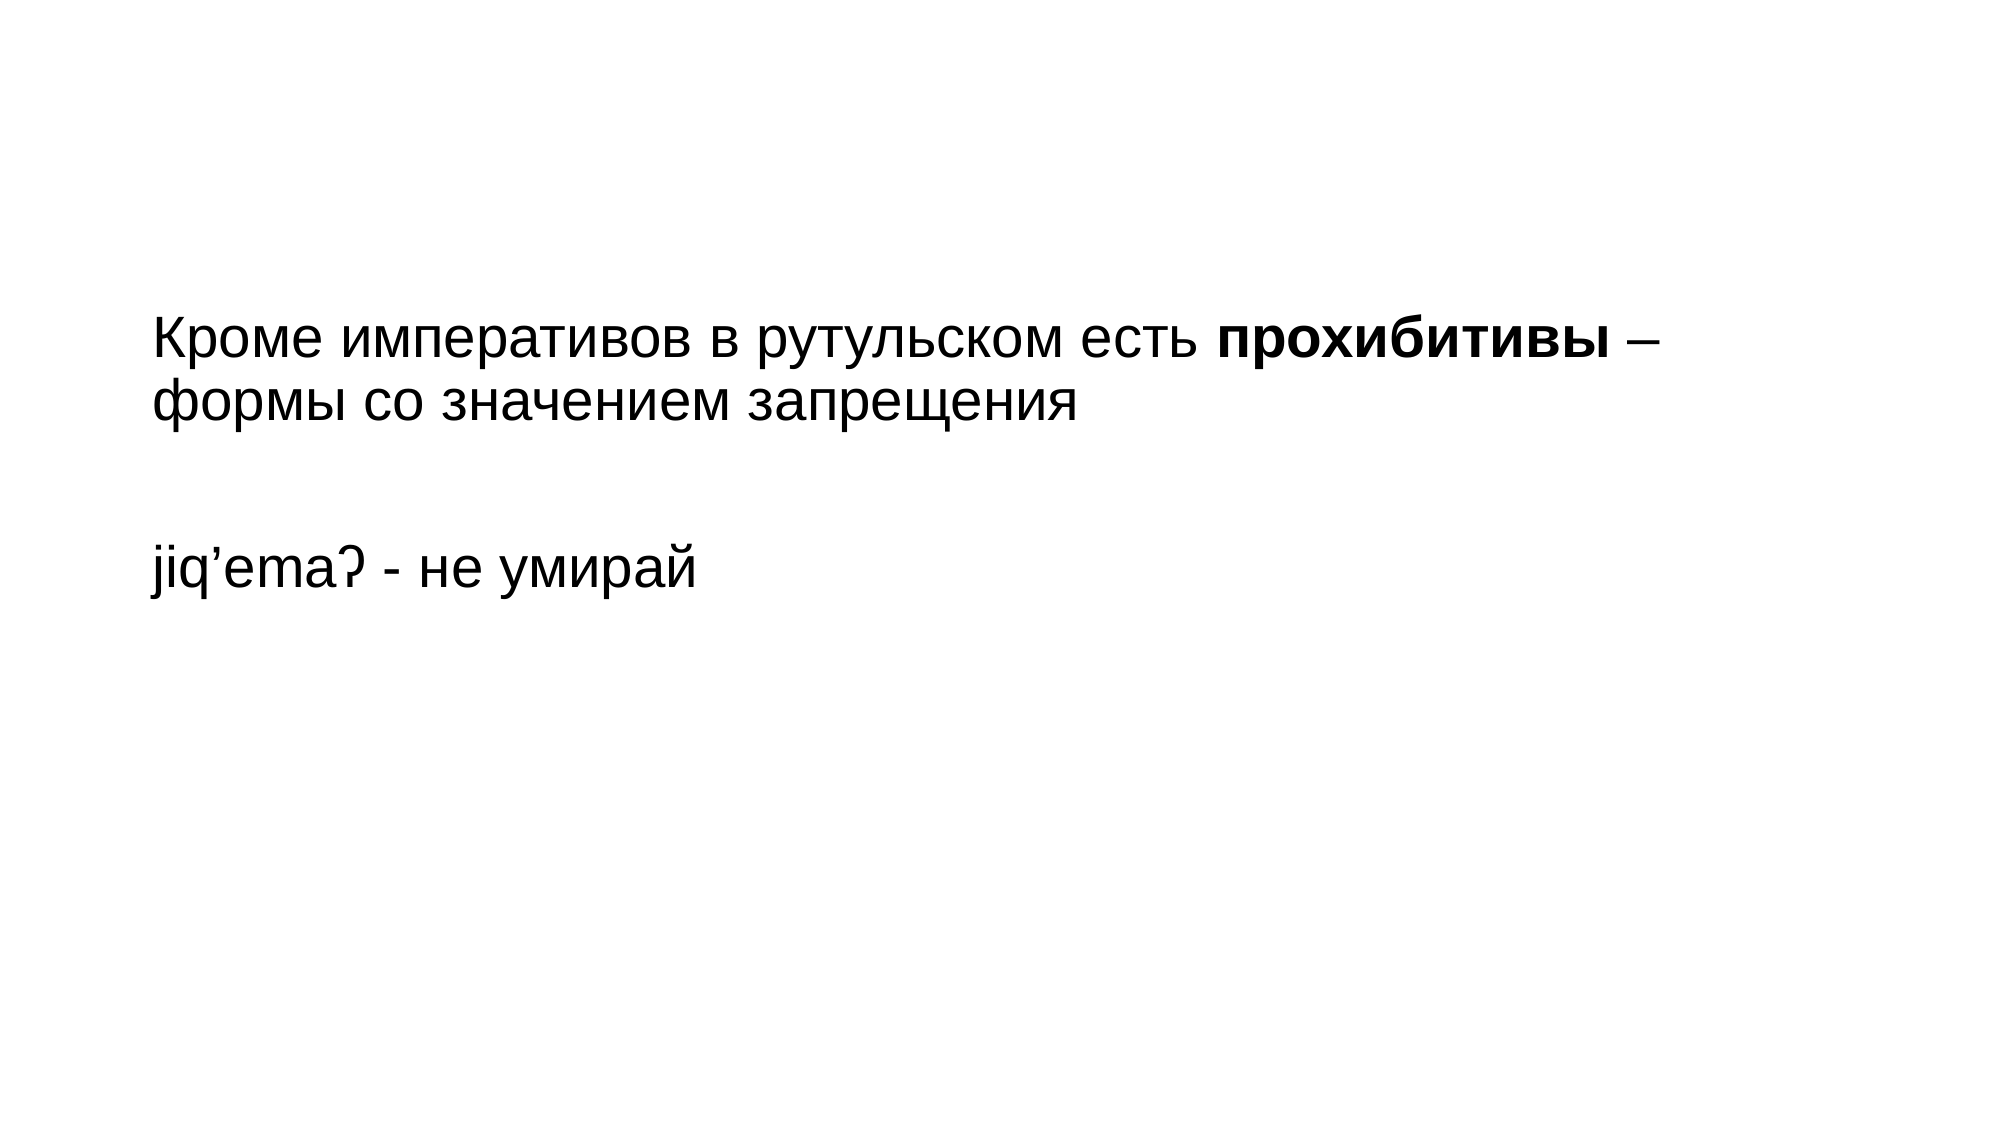

#
Кроме императивов в рутульском есть прохибитивы – формы со значением запрещения

jiq’emaʔ - не умирай